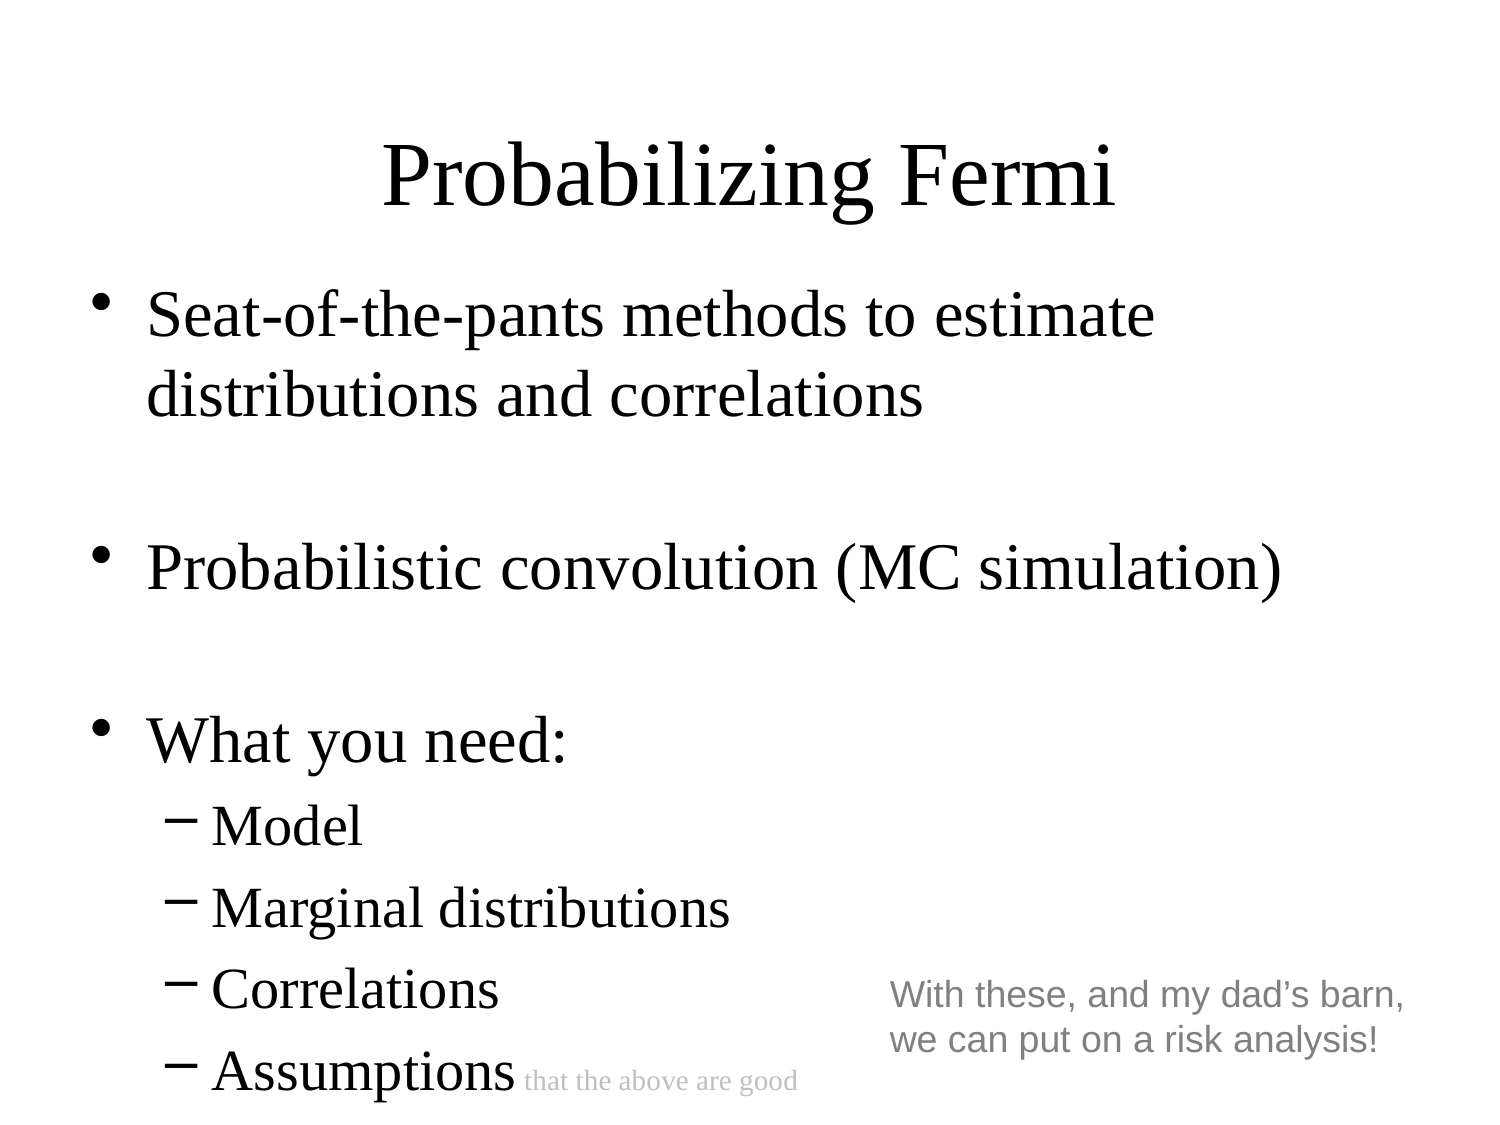

# Probabilizing Fermi
Seat-of-the-pants methods to estimate distributions and correlations

Probabilistic convolution (MC simulation)

What you need:
Model
Marginal distributions
Correlations
Assumptions that the above are good
With these, and my dad’s barn, we can put on a risk analysis!
The allusion is to the 1939 film Babes in Arms, which can’t be recommended because of its startling racial insensitivity